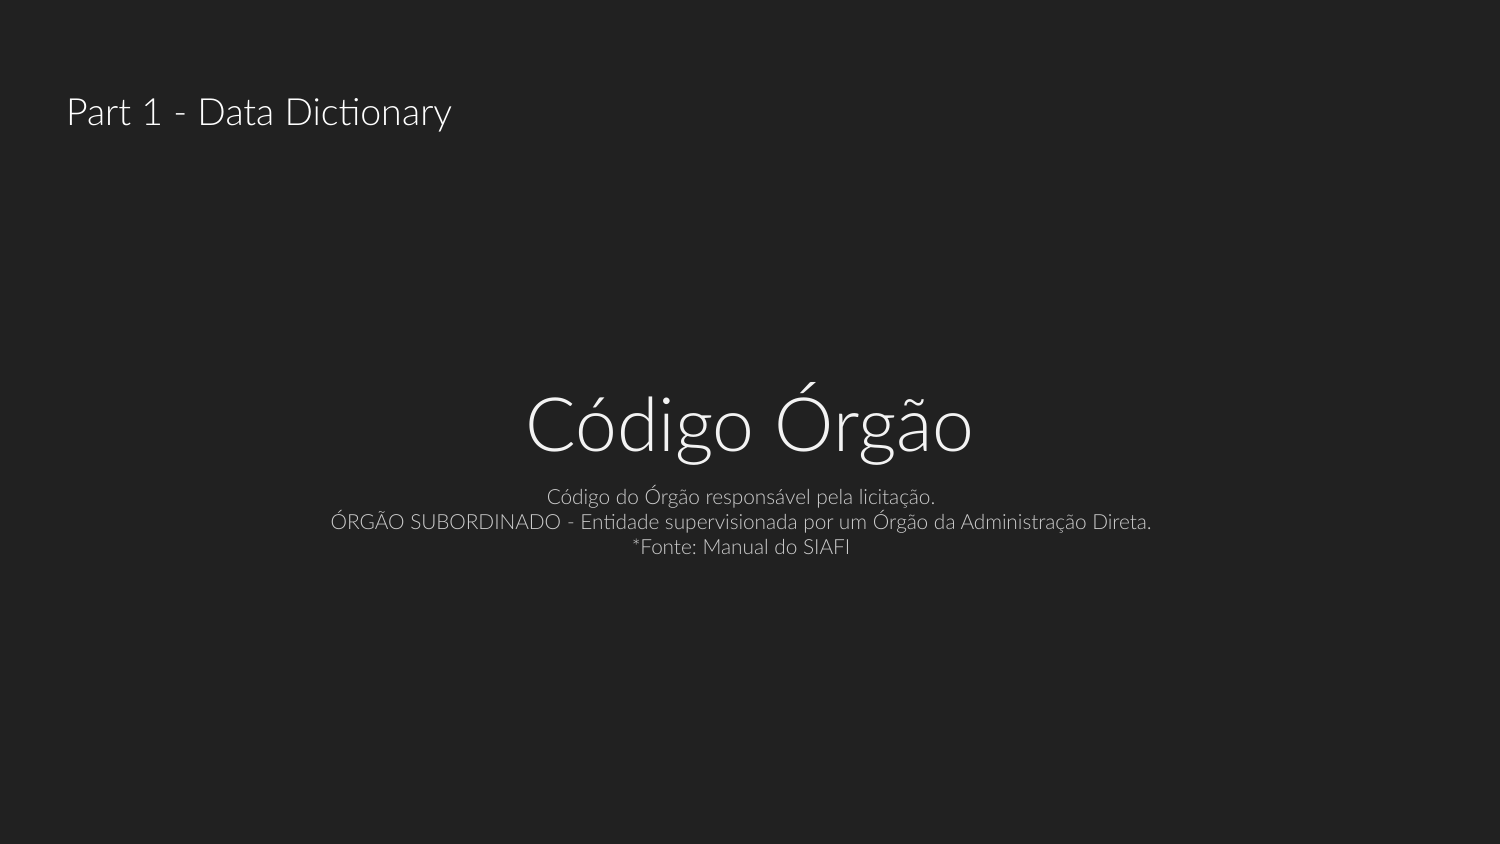

# Part 1 - Data Dictionary
Código Órgão
Código do Órgão responsável pela licitação.
ÓRGÃO SUBORDINADO - Entidade supervisionada por um Órgão da Administração Direta.
*Fonte: Manual do SIAFI